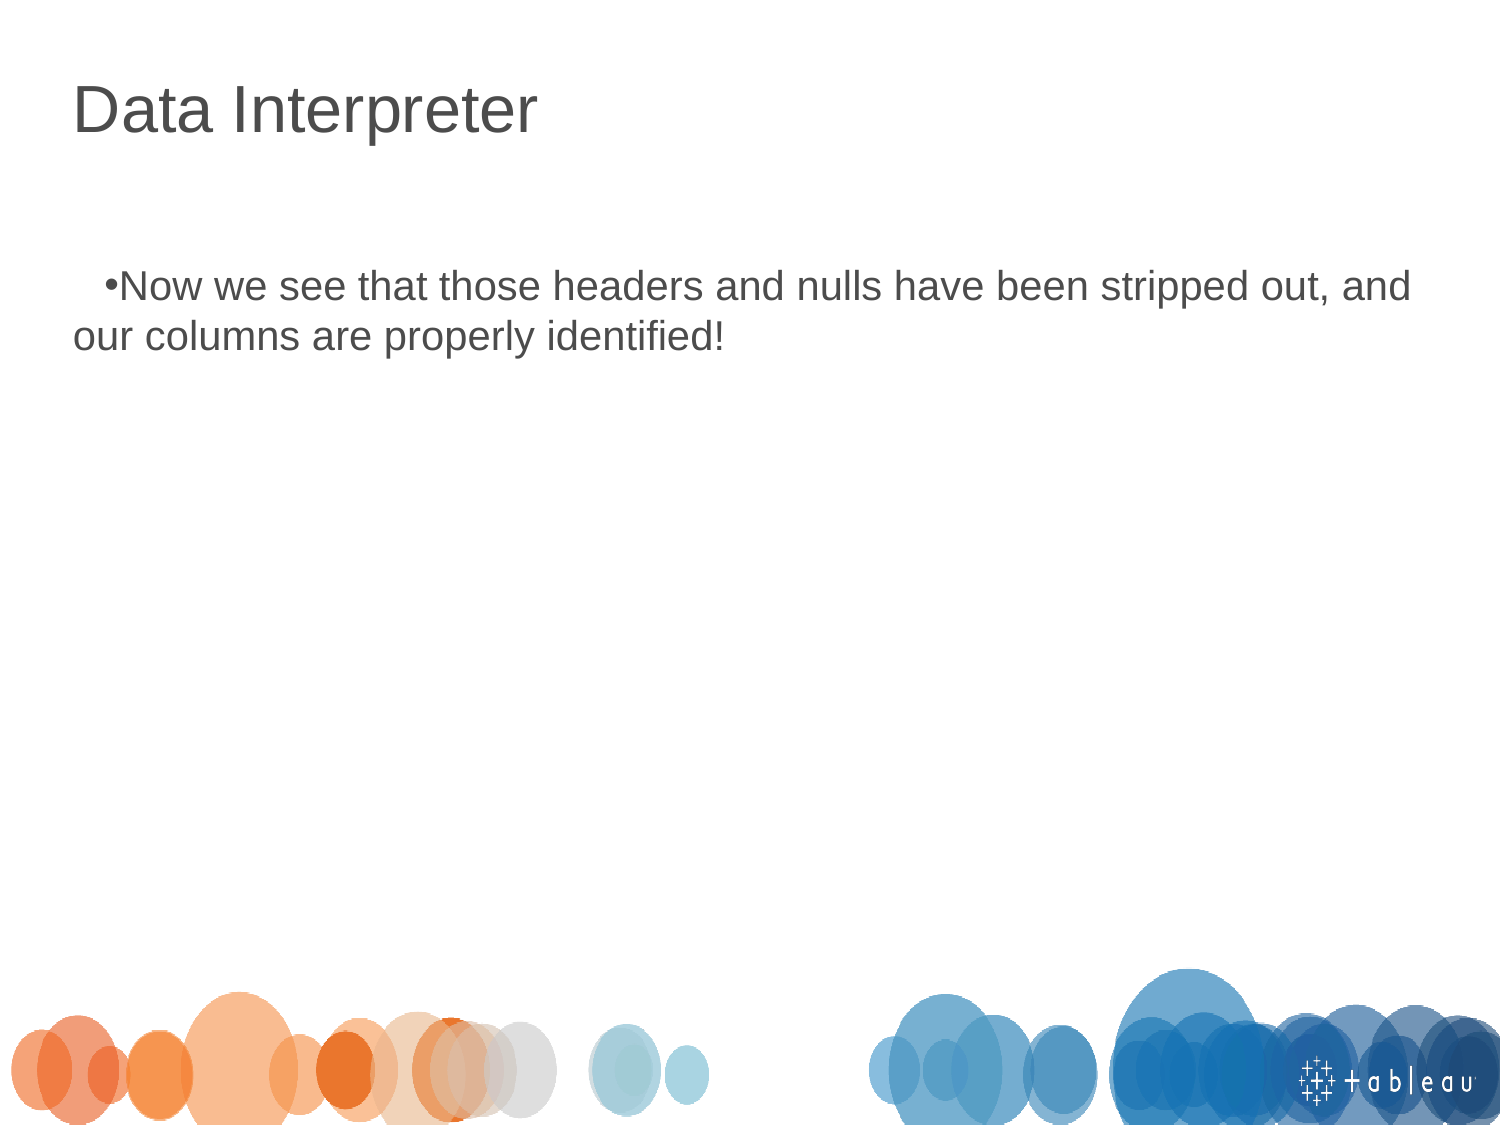

Data Interpreter
Now we see that those headers and nulls have been stripped out, and our columns are properly identified!